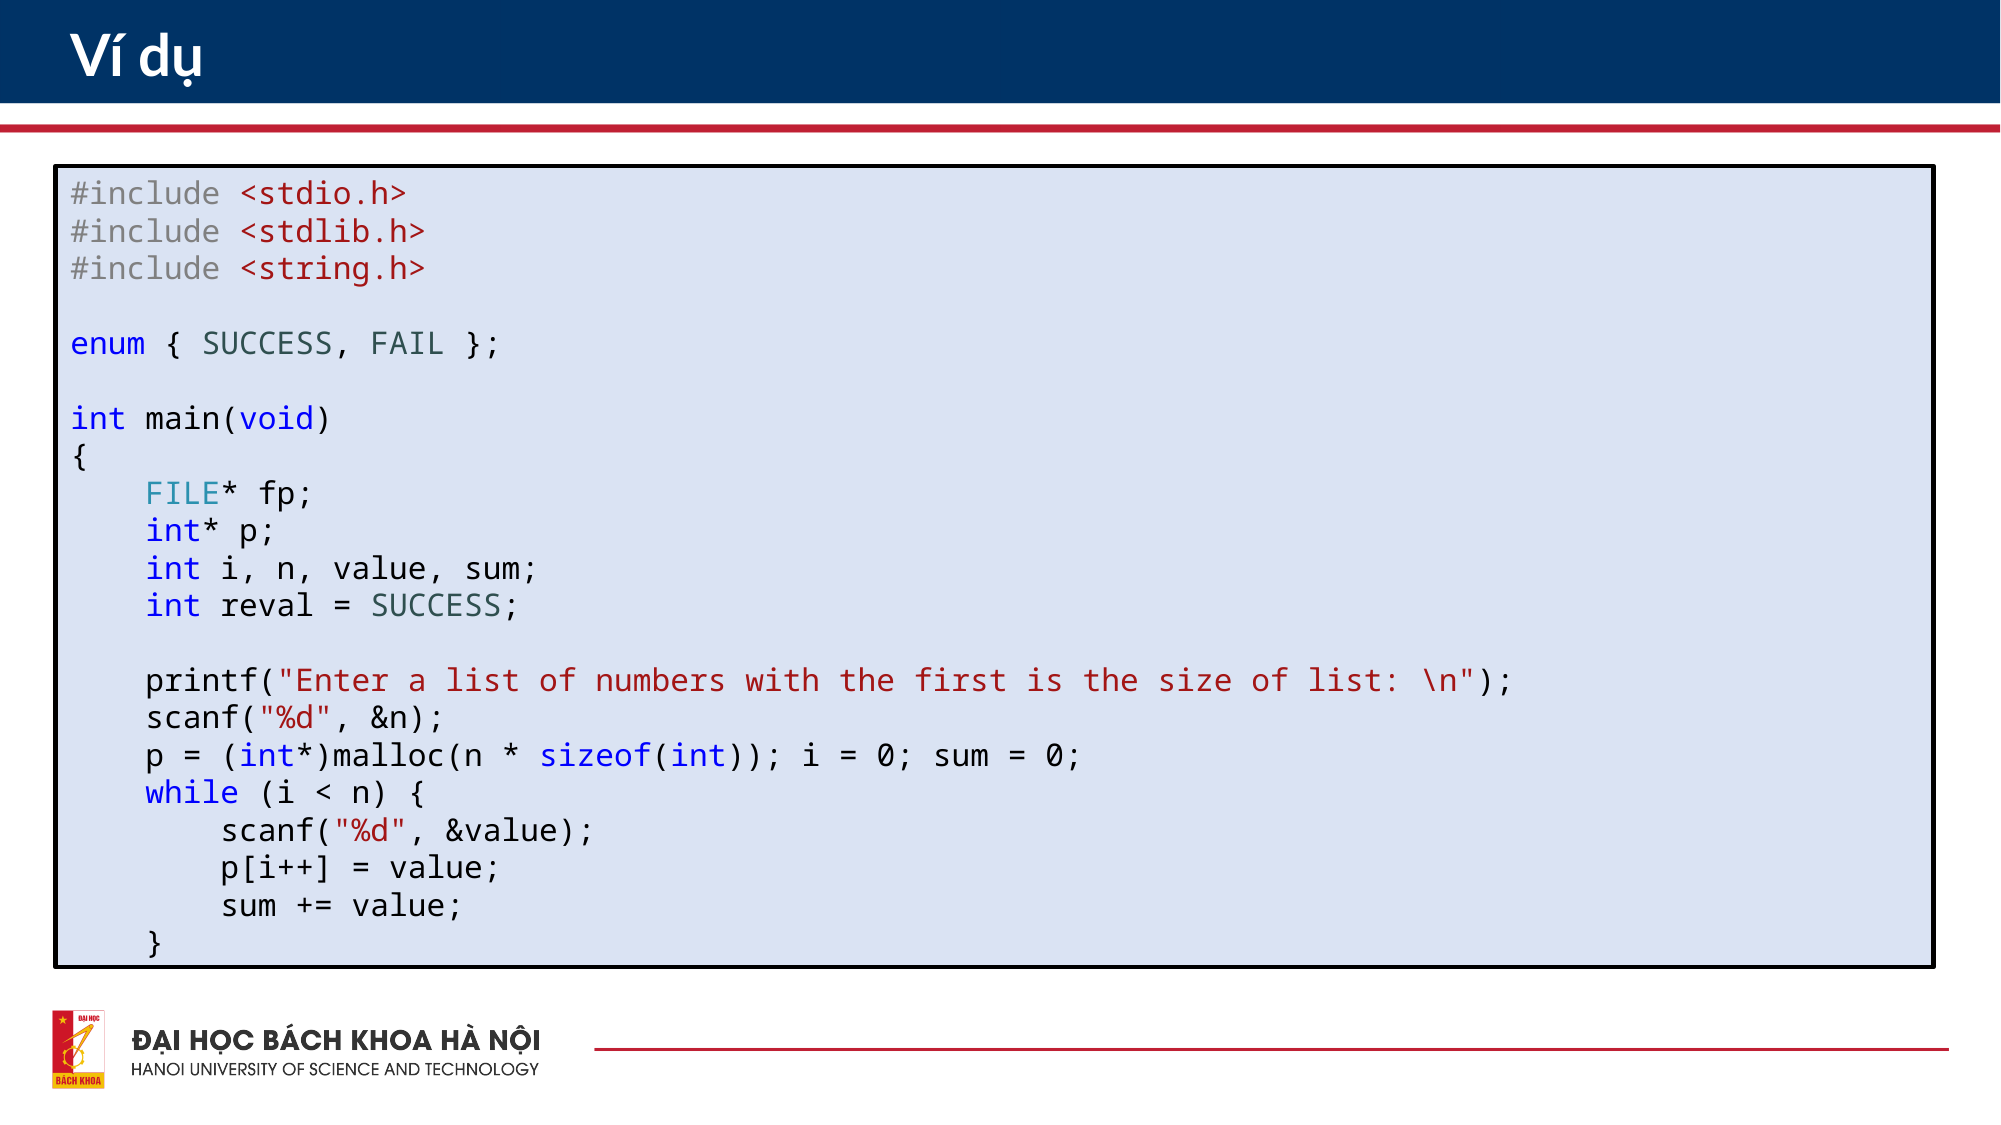

# Ví dụ
#include <stdio.h>
#include <stdlib.h>
#include <string.h>

enum { SUCCESS, FAIL };

int main(void)
{
    FILE* fp;
    int* p;
    int i, n, value, sum;
    int reval = SUCCESS;

    printf("Enter a list of numbers with the first is the size of list: \n");
    scanf("%d", &n);
    p = (int*)malloc(n * sizeof(int)); i = 0; sum = 0;
    while (i < n) {
        scanf("%d", &value);
        p[i++] = value;
        sum += value;
    }